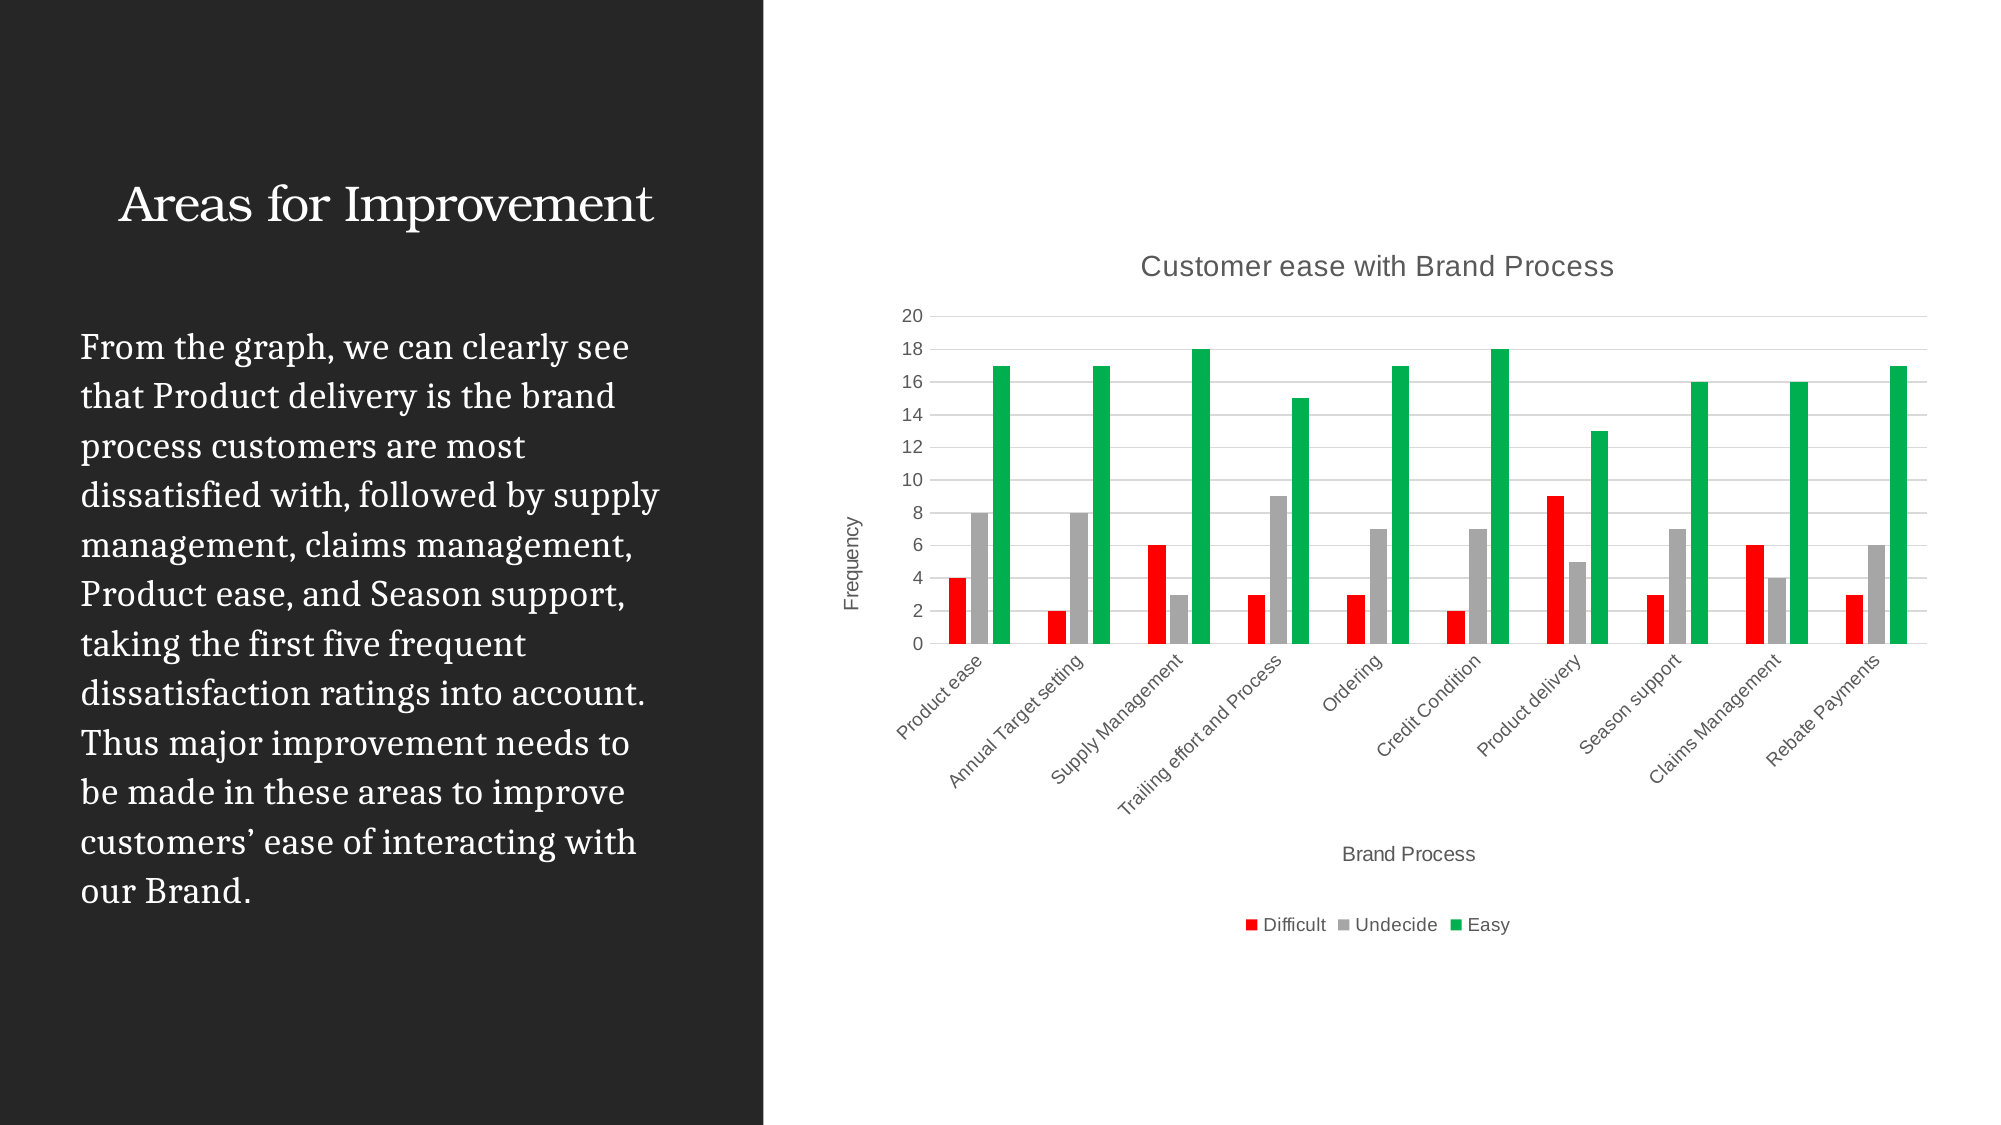

# Areas for Improvement

### Chart: Customer ease with Brand Process

| Category | Difficult | Undecide | Easy |
|---|---|---|---|
| Product ease | 4.0 | 8.0 | 17.0 |
| Annual Target setting | 2.0 | 8.0 | 17.0 |
| Supply Management | 6.0 | 3.0 | 18.0 |
| Trailing effort and Process | 3.0 | 9.0 | 15.0 |
| Ordering | 3.0 | 7.0 | 17.0 |
| Credit Condition | 2.0 | 7.0 | 18.0 |
| Product delivery | 9.0 | 5.0 | 13.0 |
| Season support | 3.0 | 7.0 | 16.0 |
| Claims Management | 6.0 | 4.0 | 16.0 |
| Rebate Payments | 3.0 | 6.0 | 17.0 |
From the graph, we can clearly see that Product delivery is the brand process customers are most dissatisfied with, followed by supply management, claims management, Product ease, and Season support, taking the first five frequent dissatisfaction ratings into account. Thus major improvement needs to be made in these areas to improve customers’ ease of interacting with our Brand.